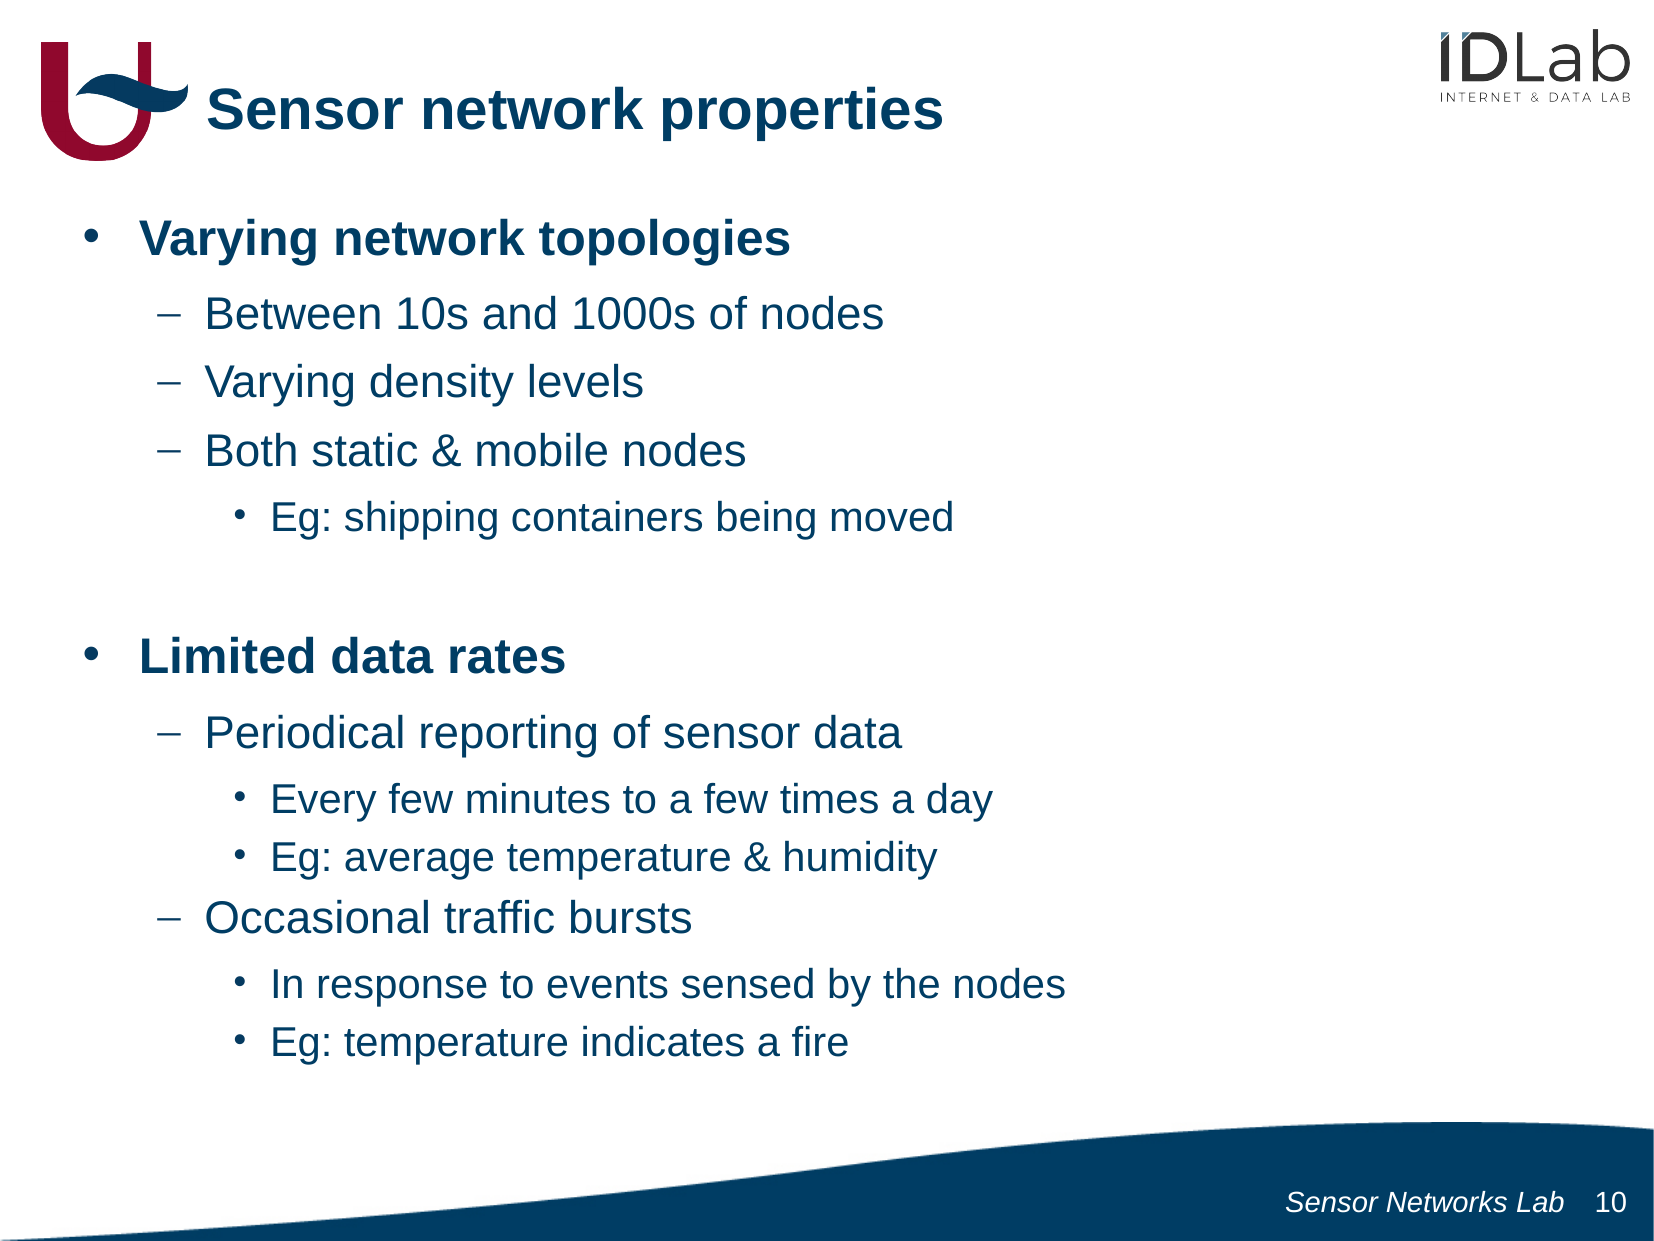

# Sensor network properties
Varying network topologies
Between 10s and 1000s of nodes
Varying density levels
Both static & mobile nodes
Eg: shipping containers being moved

Limited data rates
Periodical reporting of sensor data
Every few minutes to a few times a day
Eg: average temperature & humidity
Occasional traffic bursts
In response to events sensed by the nodes
Eg: temperature indicates a fire
Sensor Networks Lab
10